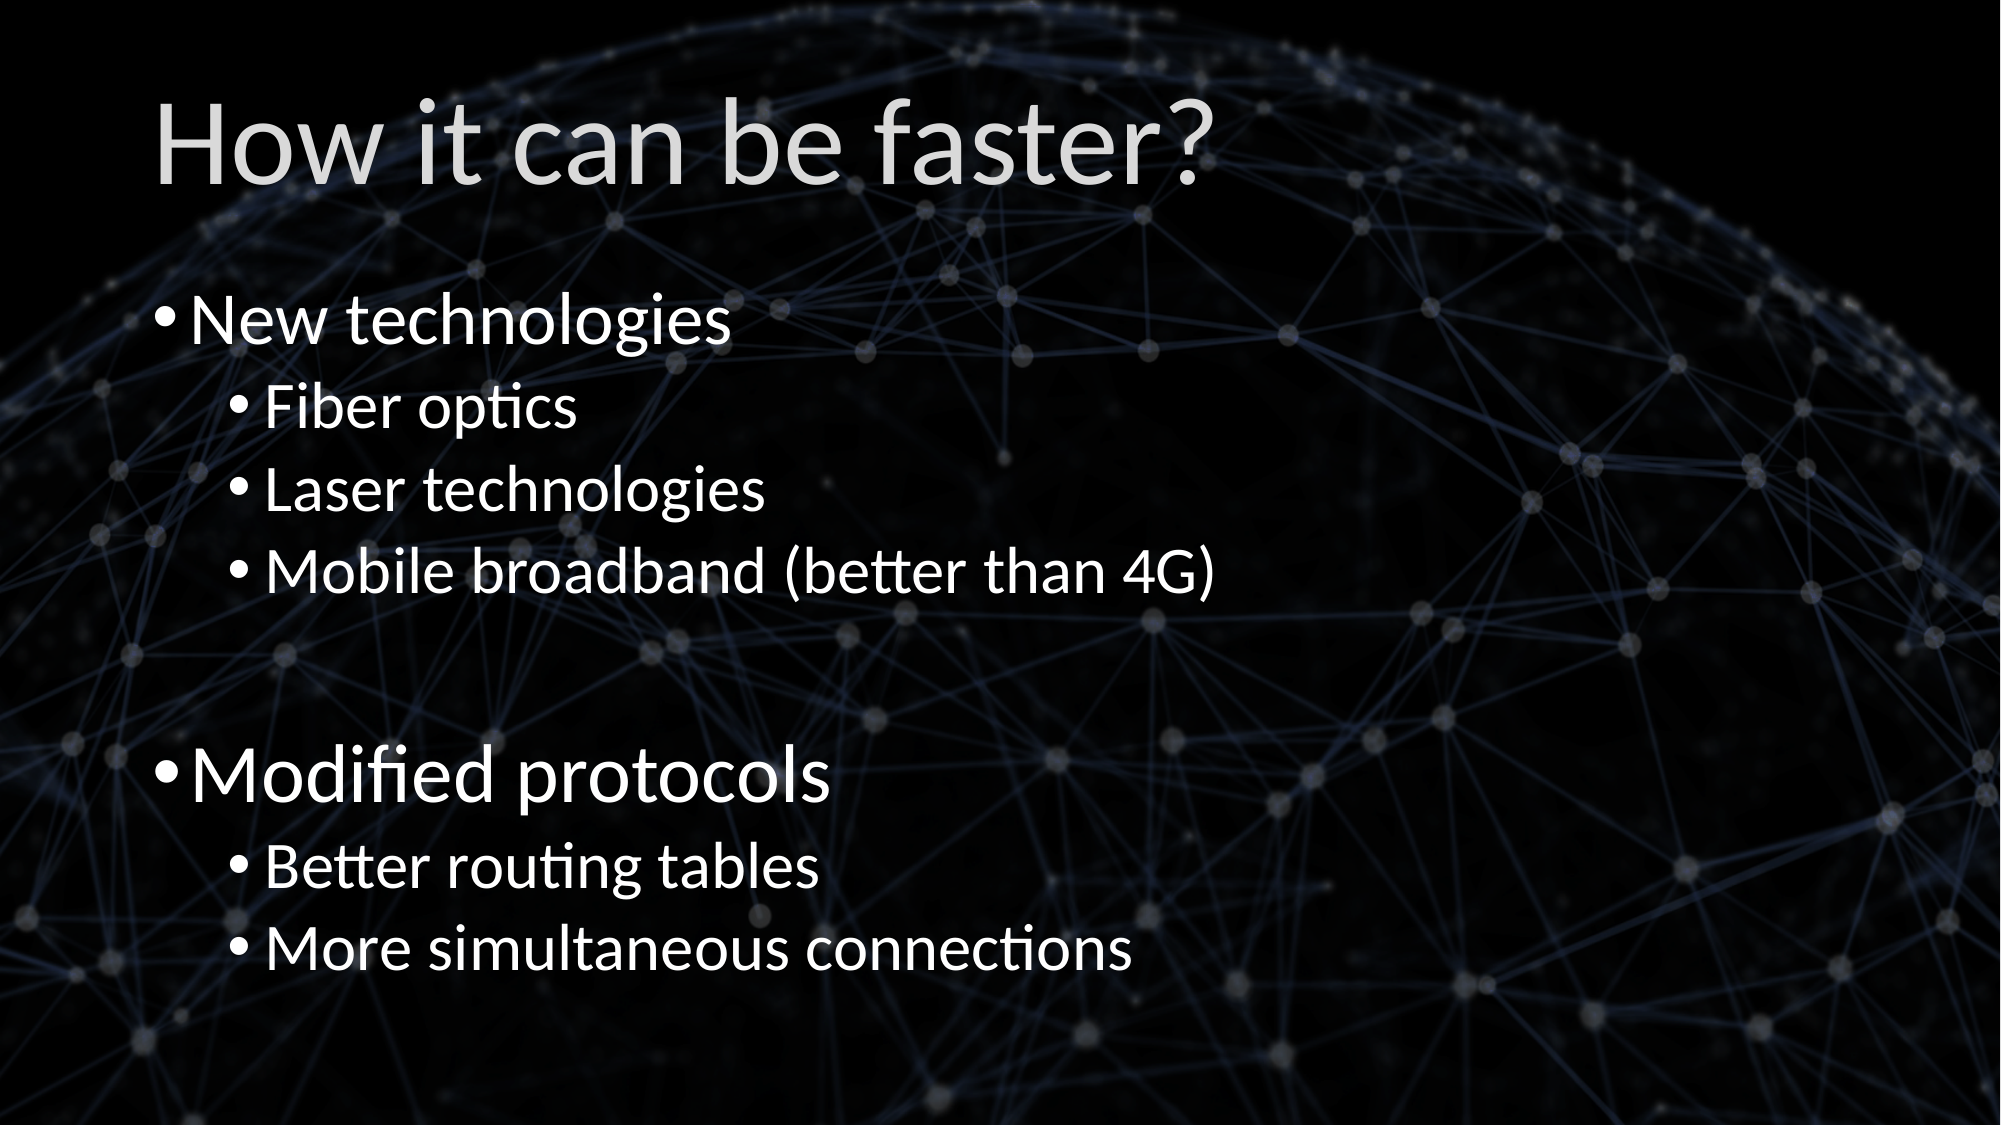

How it can be faster?
New technologies
Fiber optics
Laser technologies
Mobile broadband (better than 4G)

Modified protocols
Better routing tables
More simultaneous connections